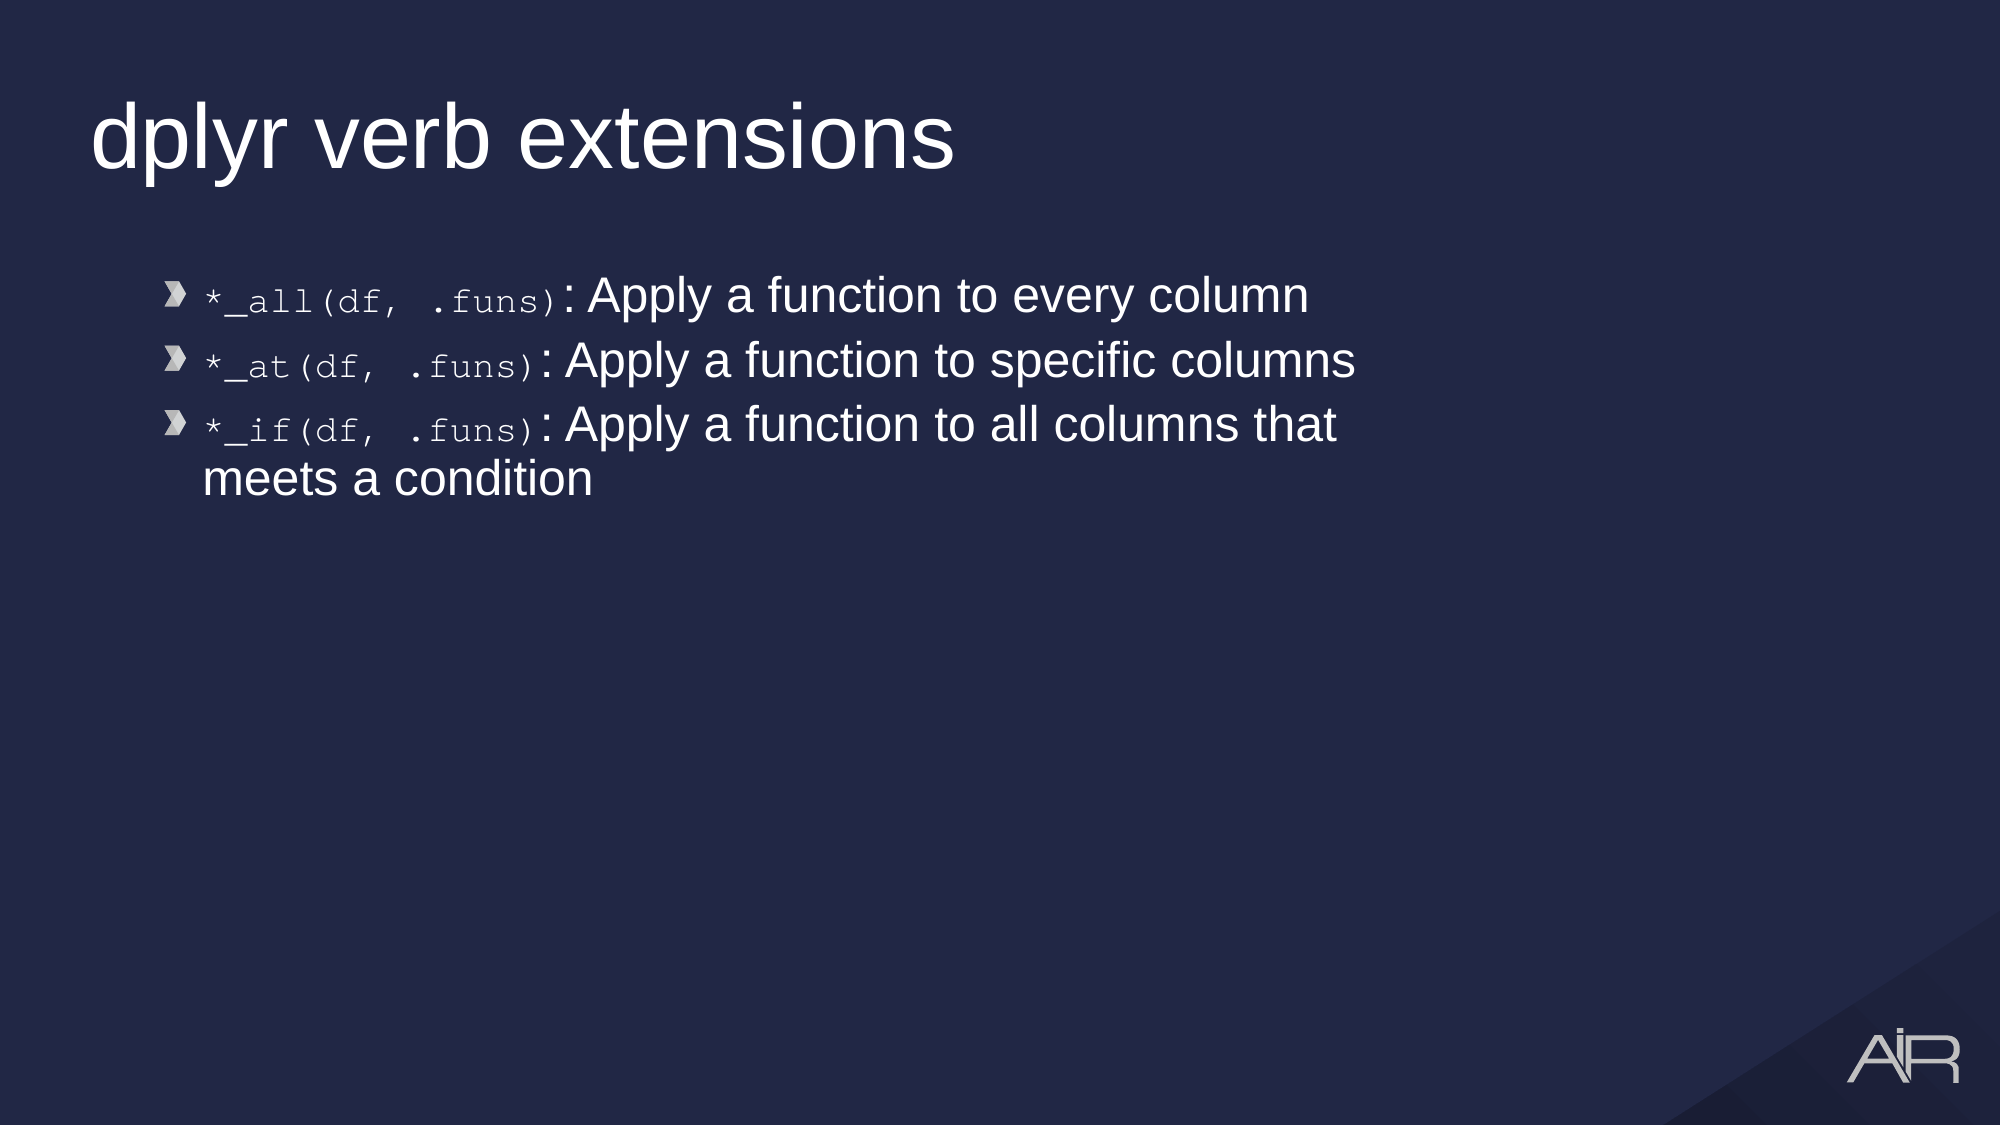

# dplyr verb extensions
*_all(df, .funs): Apply a function to every column
*_at(df, .funs): Apply a function to specific columns
*_if(df, .funs): Apply a function to all columns that meets a condition